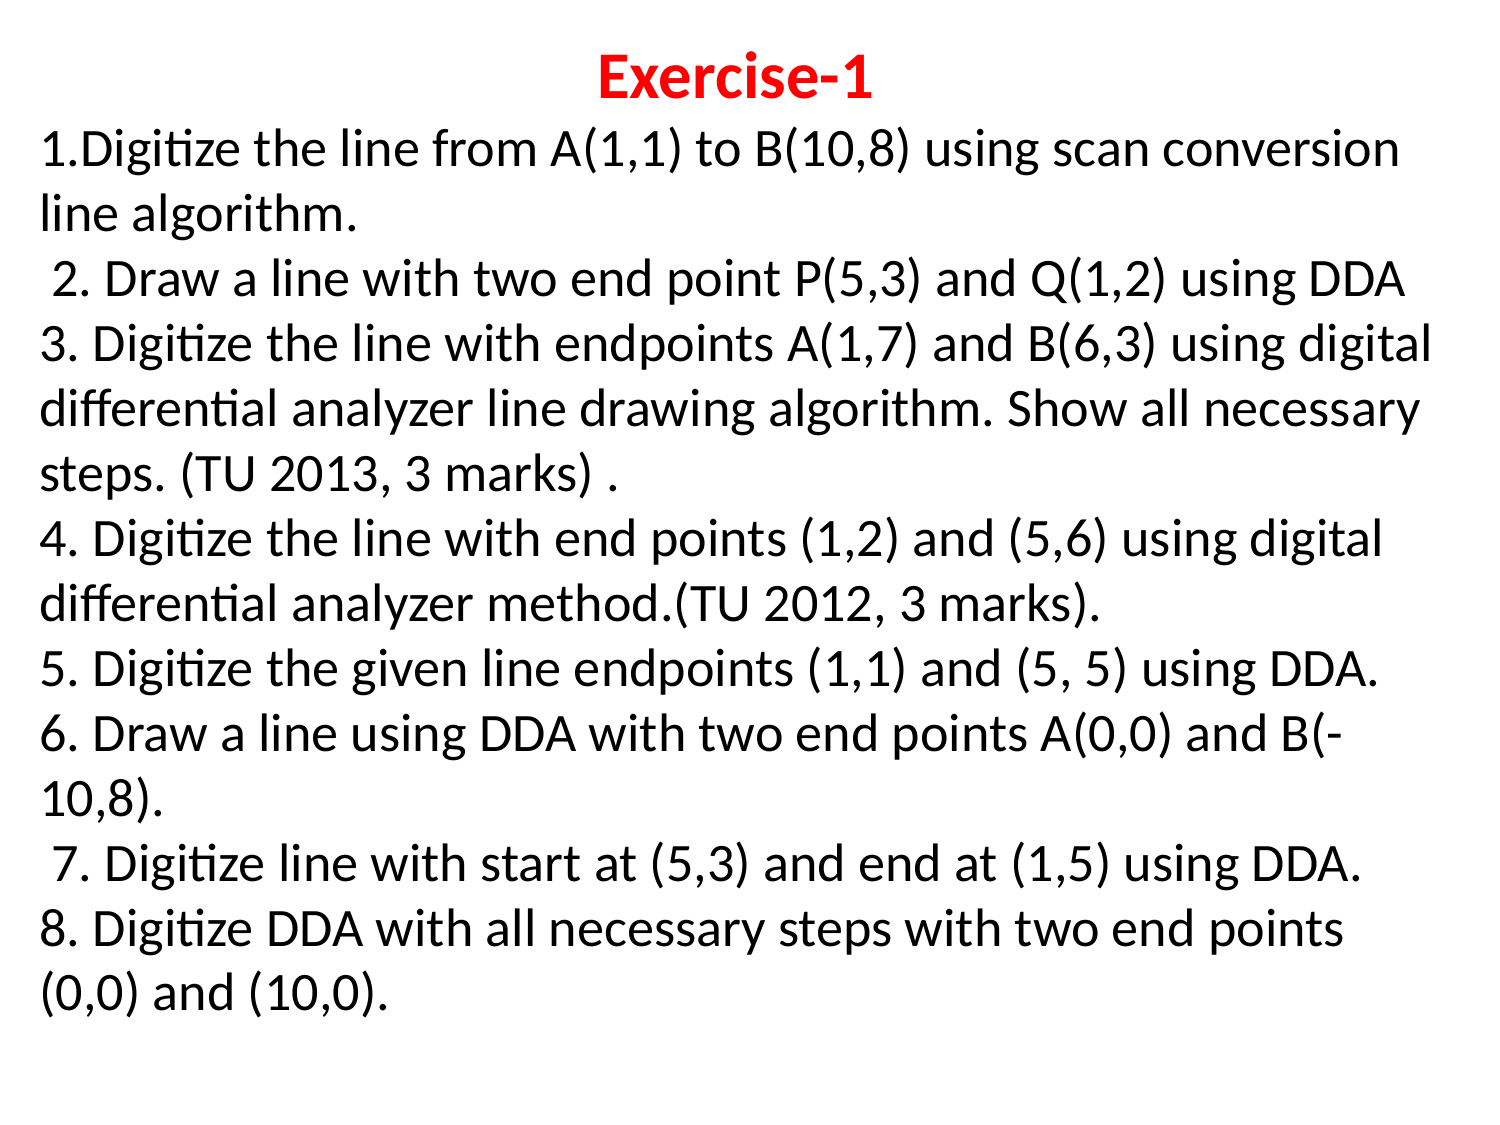

Exercise-1
1.Digitize the line from A(1,1) to B(10,8) using scan conversion line algorithm.
 2. Draw a line with two end point P(5,3) and Q(1,2) using DDA
3. Digitize the line with endpoints A(1,7) and B(6,3) using digital differential analyzer line drawing algorithm. Show all necessary steps. (TU 2013, 3 marks) .
4. Digitize the line with end points (1,2) and (5,6) using digital differential analyzer method.(TU 2012, 3 marks).
5. Digitize the given line endpoints (1,1) and (5, 5) using DDA.
6. Draw a line using DDA with two end points A(0,0) and B(-10,8).
 7. Digitize line with start at (5,3) and end at (1,5) using DDA.
8. Digitize DDA with all necessary steps with two end points (0,0) and (10,0).